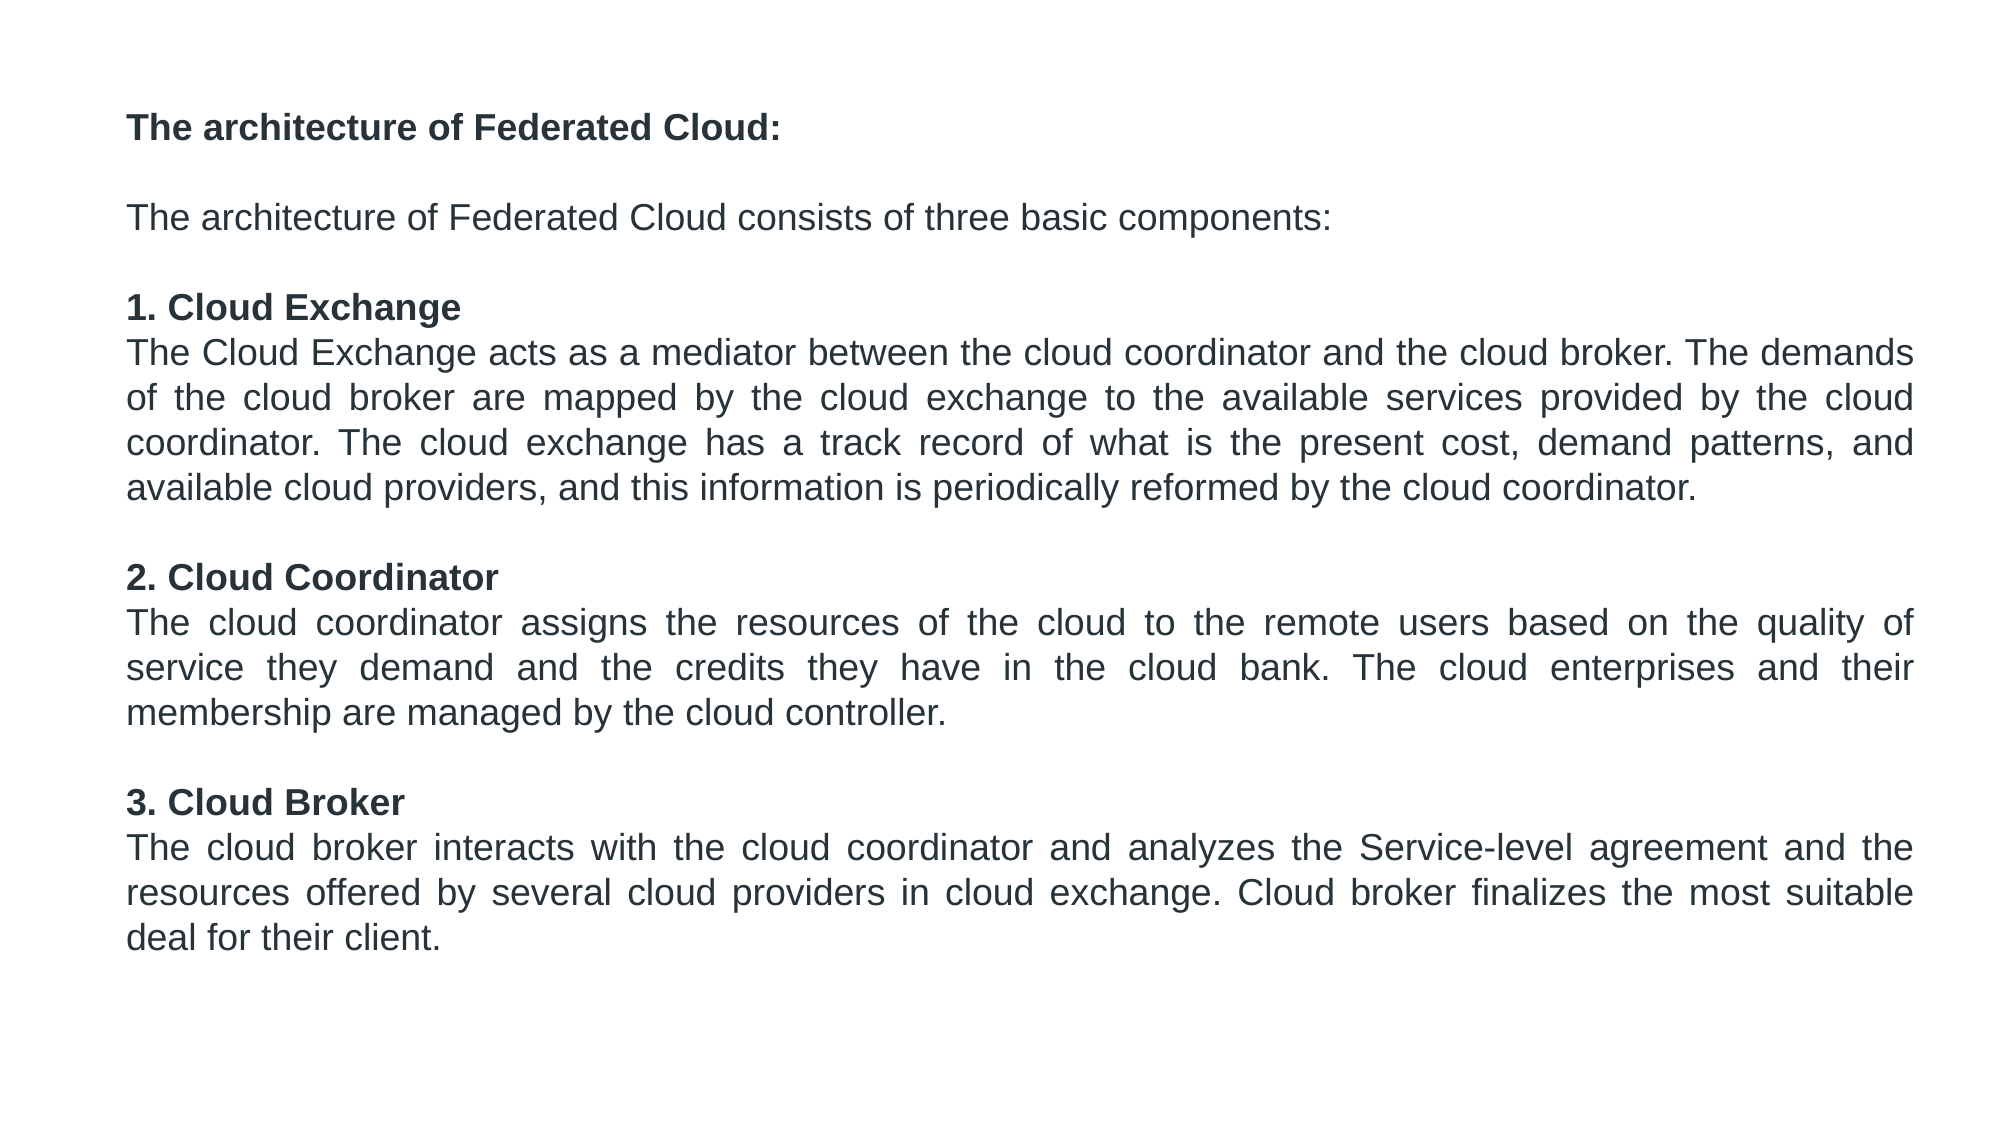

The architecture of Federated Cloud:

The architecture of Federated Cloud consists of three basic components:

1. Cloud Exchange
The Cloud Exchange acts as a mediator between the cloud coordinator and the cloud broker. The demands of the cloud broker are mapped by the cloud exchange to the available services provided by the cloud coordinator. The cloud exchange has a track record of what is the present cost, demand patterns, and available cloud providers, and this information is periodically reformed by the cloud coordinator.

2. Cloud Coordinator
The cloud coordinator assigns the resources of the cloud to the remote users based on the quality of service they demand and the credits they have in the cloud bank. The cloud enterprises and their membership are managed by the cloud controller.

3. Cloud Broker
The cloud broker interacts with the cloud coordinator and analyzes the Service-level agreement and the resources offered by several cloud providers in cloud exchange. Cloud broker finalizes the most suitable deal for their client.